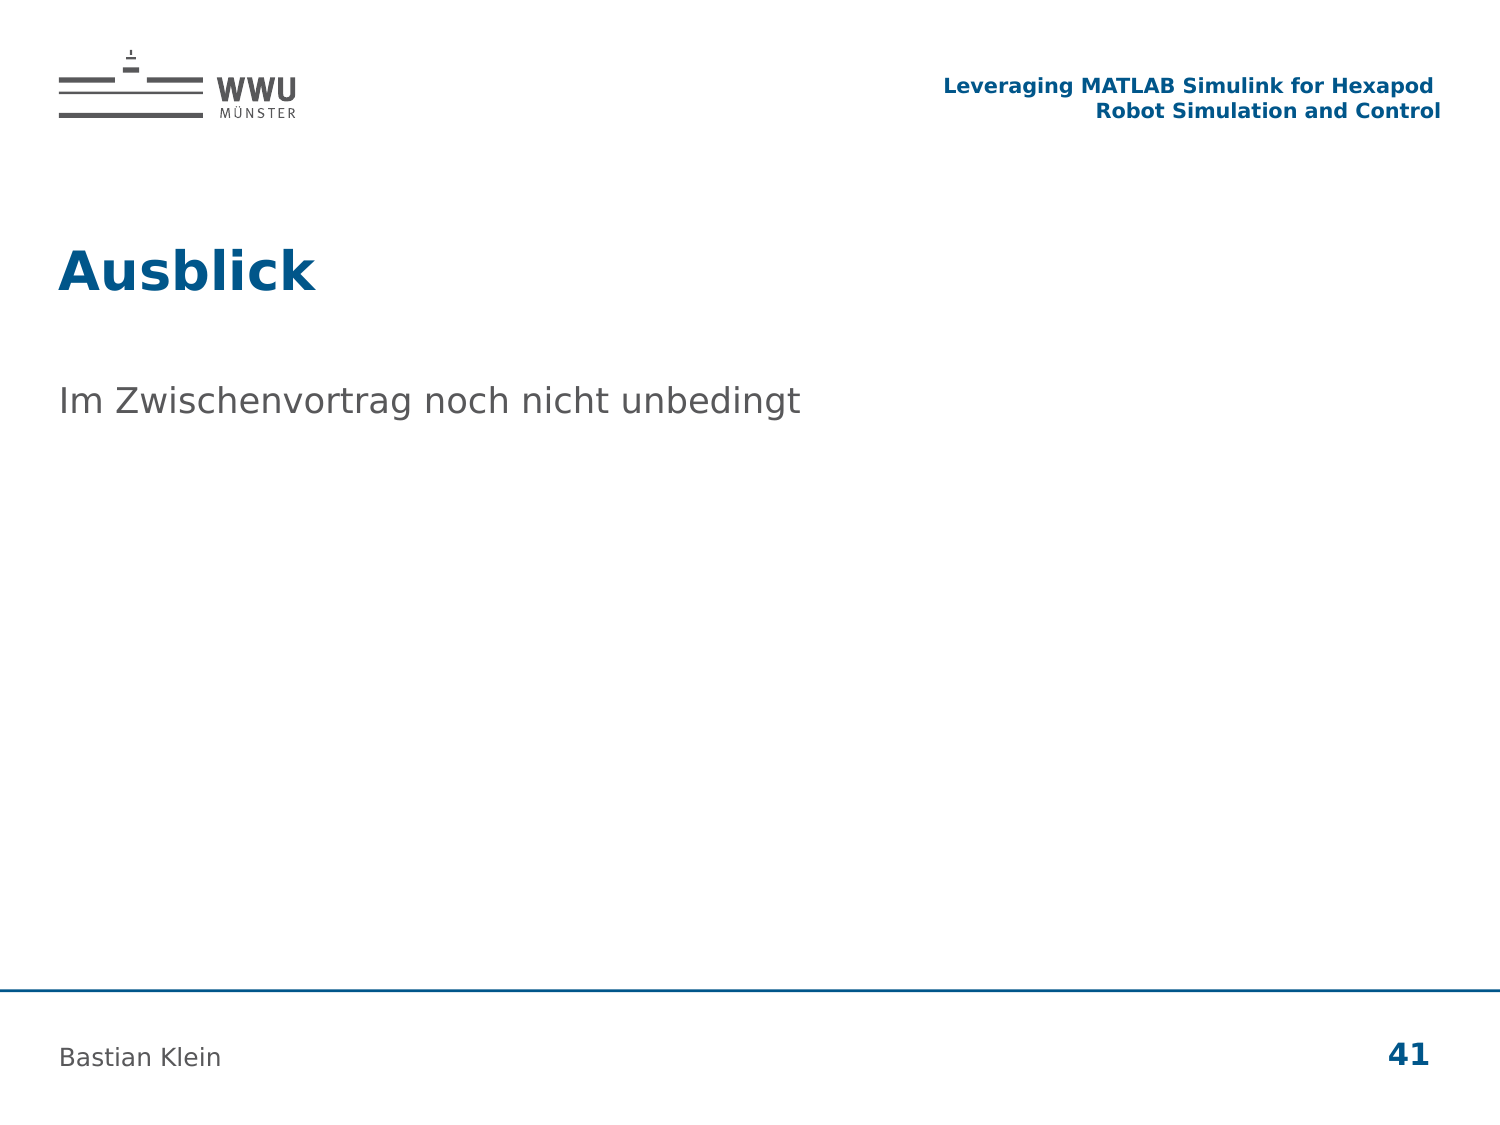

Leveraging MATLAB Simulink for Hexapod  Robot Simulation and Control
# Ausblick
Im Zwischenvortrag noch nicht unbedingt
Bastian Klein
41